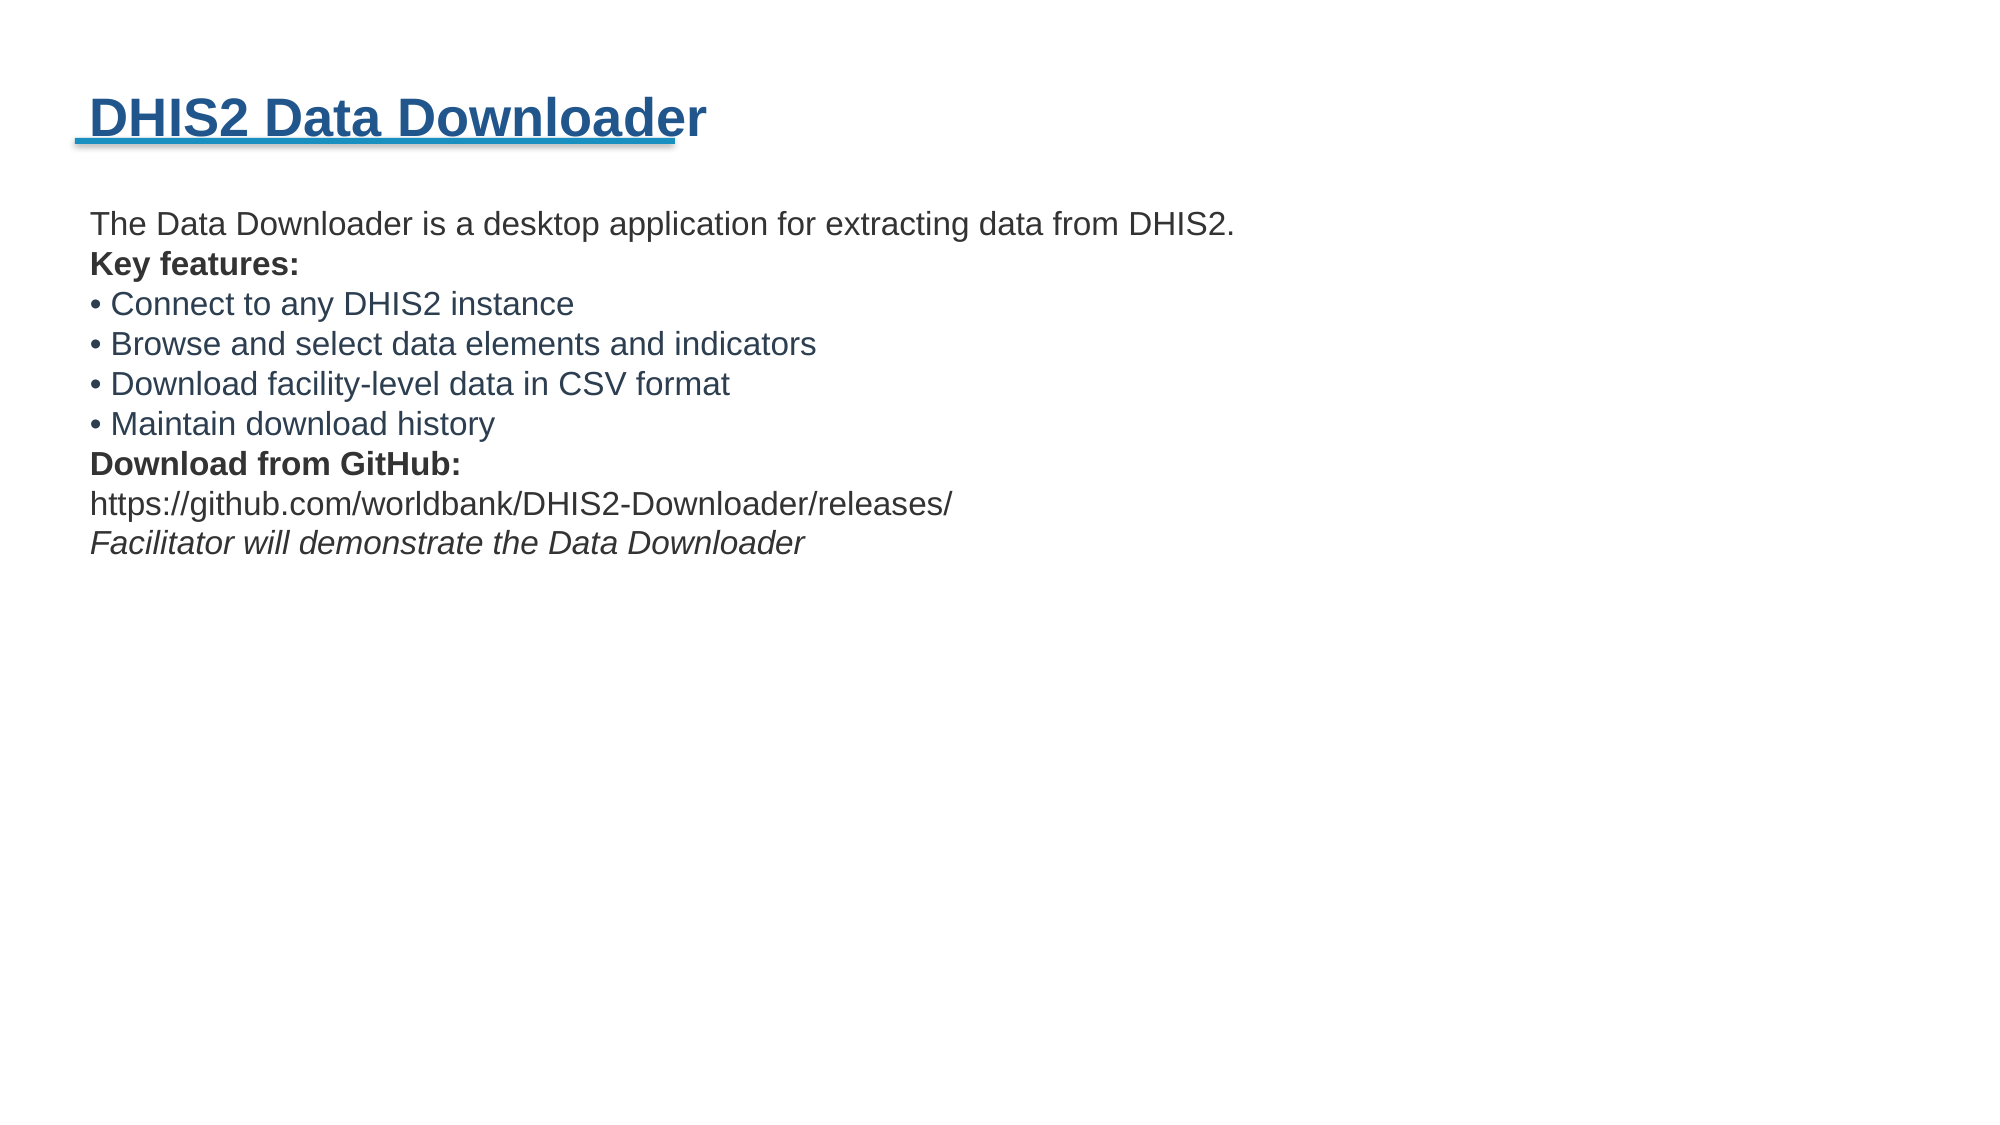

DHIS2 Data Downloader

The Data Downloader is a desktop application for extracting data from DHIS2.
Key features:
• Connect to any DHIS2 instance
• Browse and select data elements and indicators
• Download facility-level data in CSV format
• Maintain download history
Download from GitHub:
https://github.com/worldbank/DHIS2-Downloader/releases/
Facilitator will demonstrate the Data Downloader